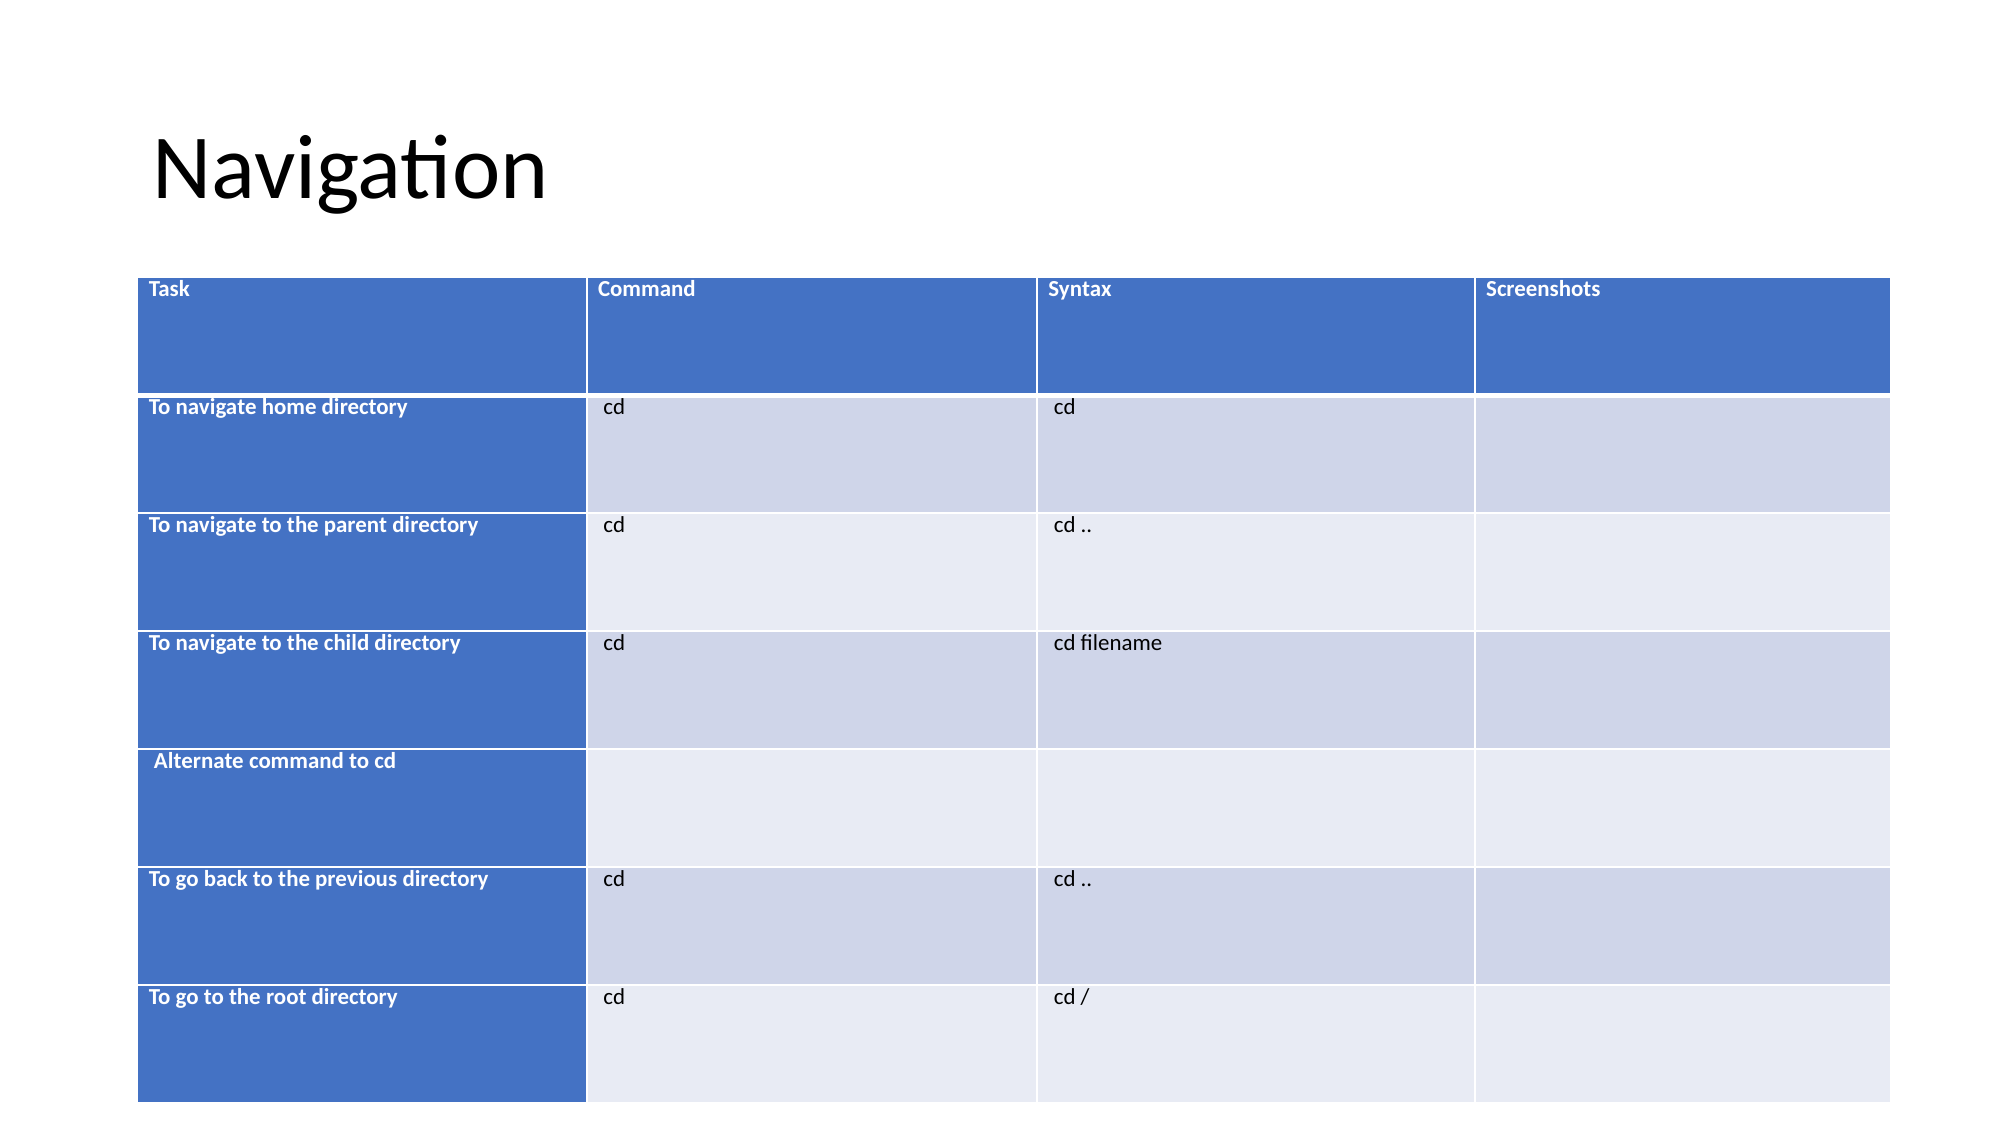

Navigation

# Navigation
| Task | Command | Syntax | Screenshots |
| --- | --- | --- | --- |
| To navigate home directory | cd | cd |  |
| To navigate to the parent directory | cd | cd .. |  |
| To navigate to the child directory | cd | cd filename |  |
| Alternate command to cd |  |  |  |
| To go back to the previous directory | cd | cd .. |  |
| To go to the root directory | cd | cd / |  |